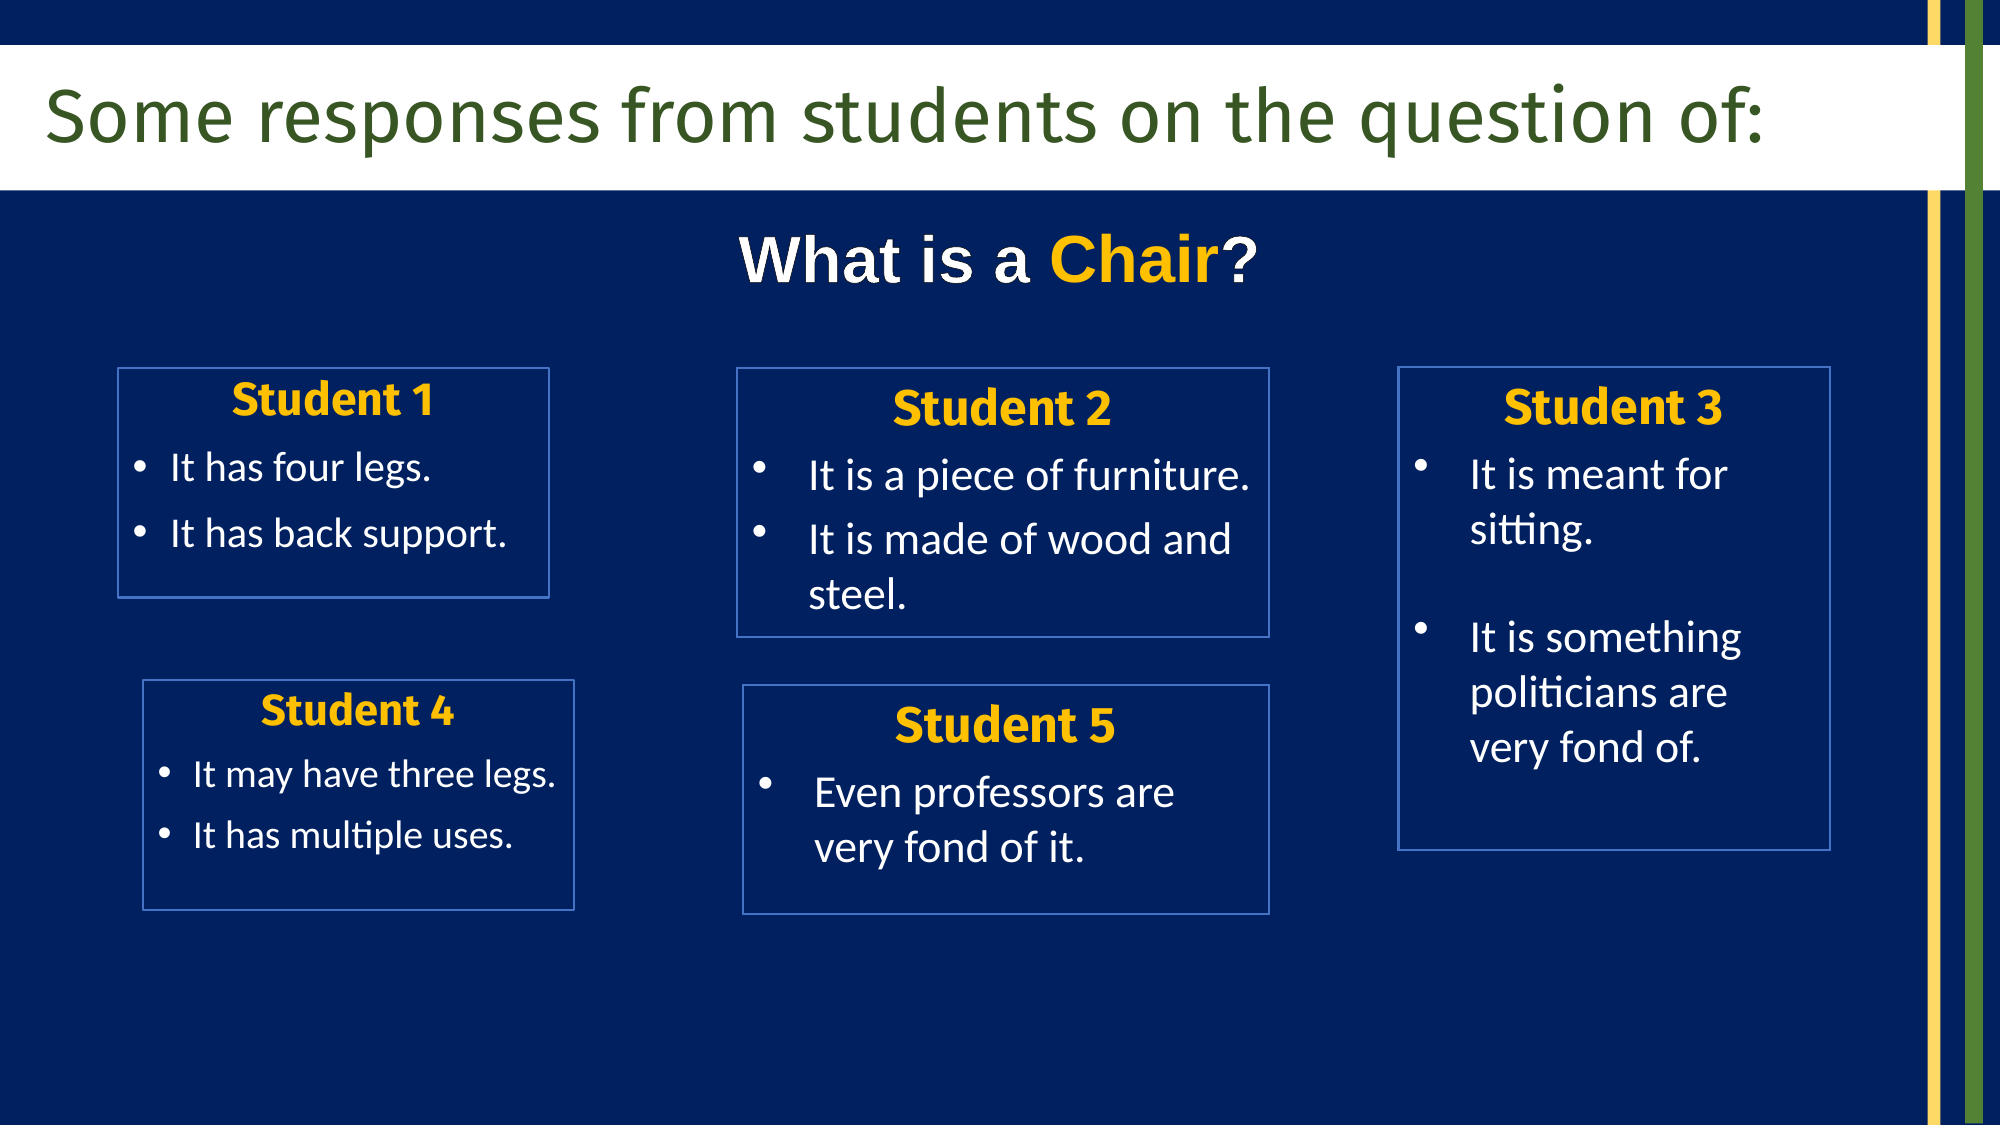

# Some responses from students on the question of:
What is a Chair?
Student 3
It is meant for sitting.

It is something politicians are very fond of.

Student 1
It has four legs.
It has back support.

Student 2
It is a piece of furniture.
It is made of wood and steel.

Student 4
It may have three legs.
It has multiple uses.

Student 5
Even professors are very fond of it.